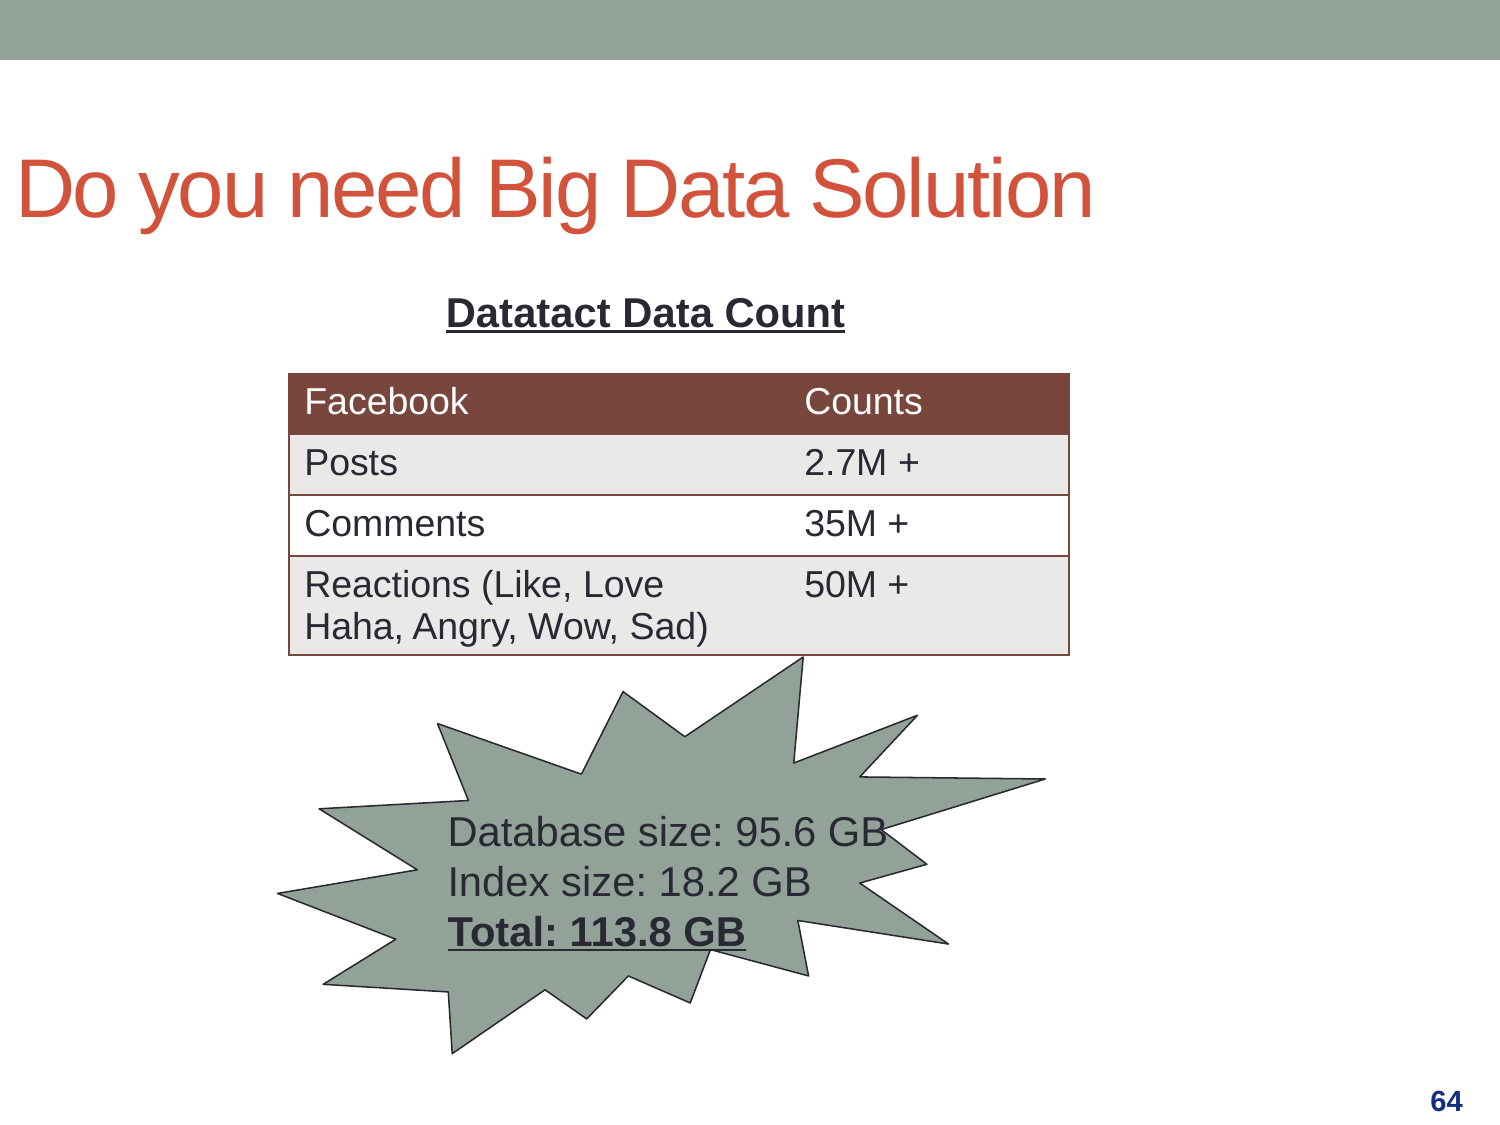

Do you need Big Data Solution
Datatact Data Count

| Facebook | Counts |
| --- | --- |
| Posts | 2.7M + |
| Comments | 35M + |
| Reactions (Like, Love Haha, Angry, Wow, Sad) | 50M + |

Database size: 95.6 GB
Index size: 18.2 GB
Total: 113.8 GB
64